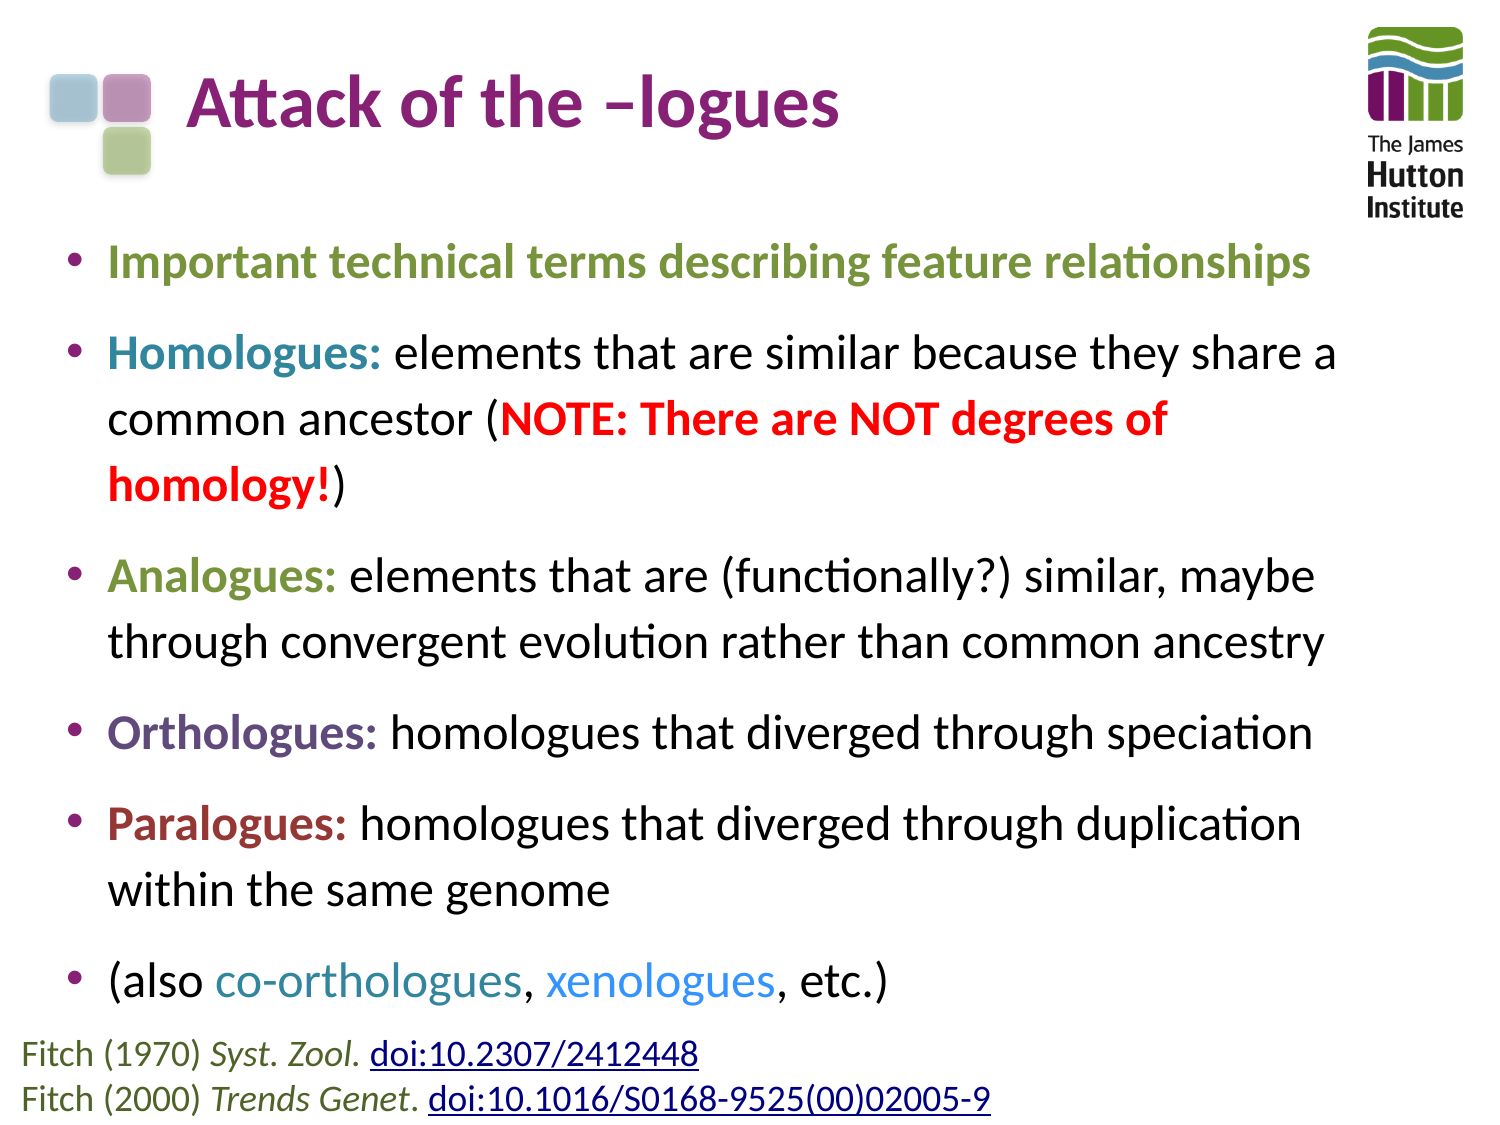

# Attack of the –logues
Important technical terms describing feature relationships
Homologues: elements that are similar because they share a common ancestor (NOTE: There are NOT degrees of homology!)
Analogues: elements that are (functionally?) similar, maybe through convergent evolution rather than common ancestry
Orthologues: homologues that diverged through speciation
Paralogues: homologues that diverged through duplication within the same genome
(also co-orthologues, xenologues, etc.)
Fitch (1970) Syst. Zool. doi:10.2307/2412448
Fitch (2000) Trends Genet. doi:10.1016/S0168-9525(00)02005-9